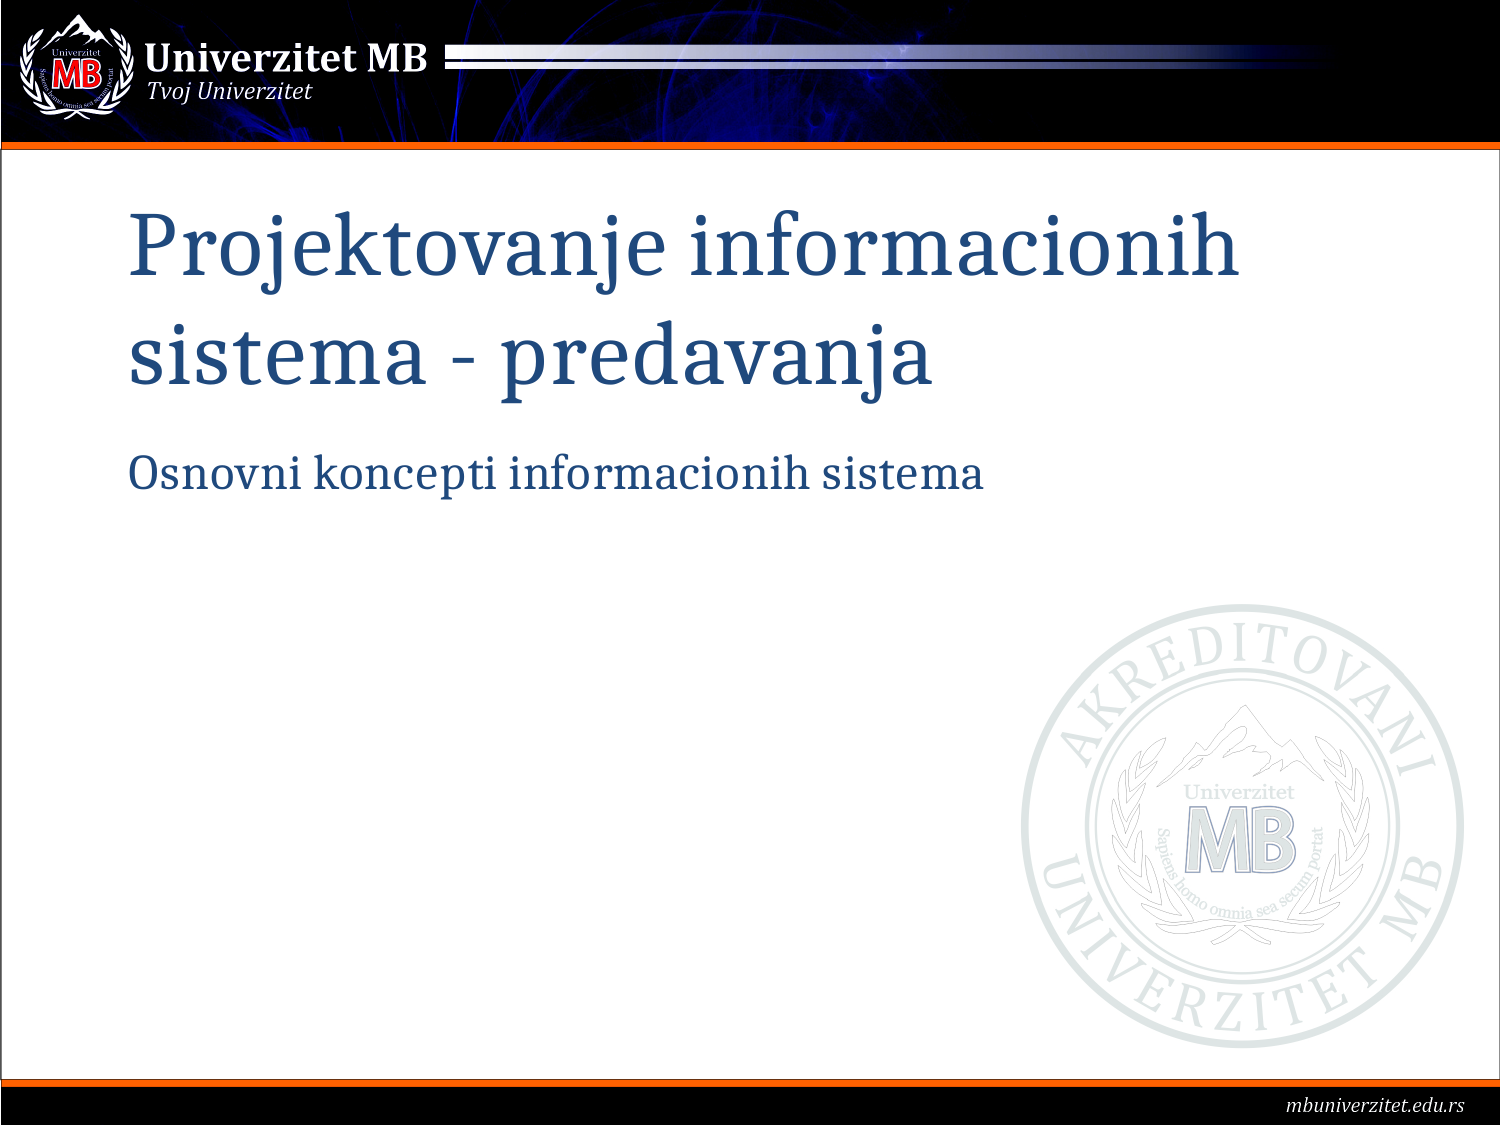

# Projektovanje informacionih sistema - predavanja
Osnovni koncepti informacionih sistema